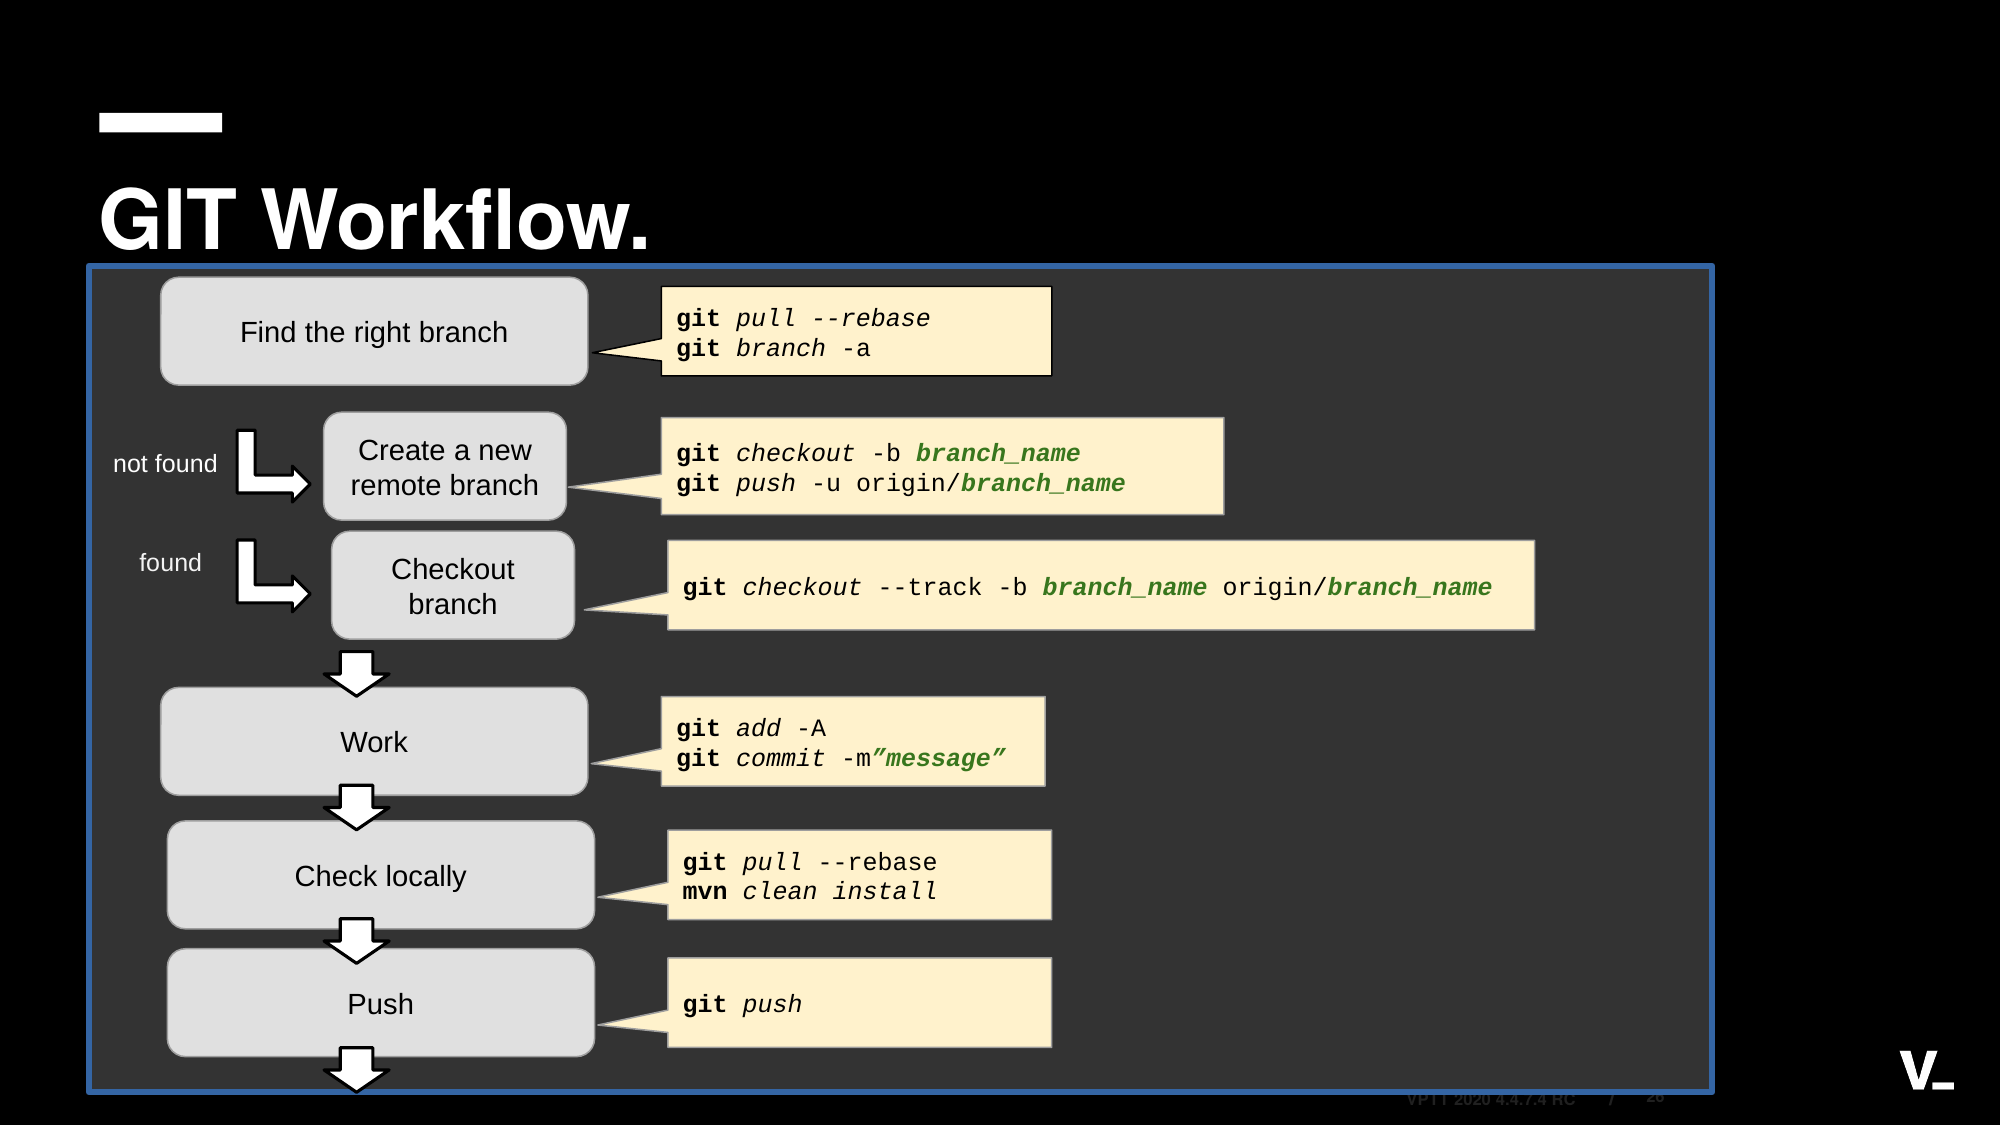

GIT Workflow.

Find the right branch
git pull --rebase
git branch -a

Create a new remote branch
git checkout -b branch_name
git push -u origin/branch_name

not found
found
Checkout branch

git checkout --track -b branch_name origin/branch_name

Work
git add -A
git commit -m”message”

Check locally
git pull --rebase
mvn clean install

Push
git push

26
VPTT 2020 4.4.7.4 RC       /